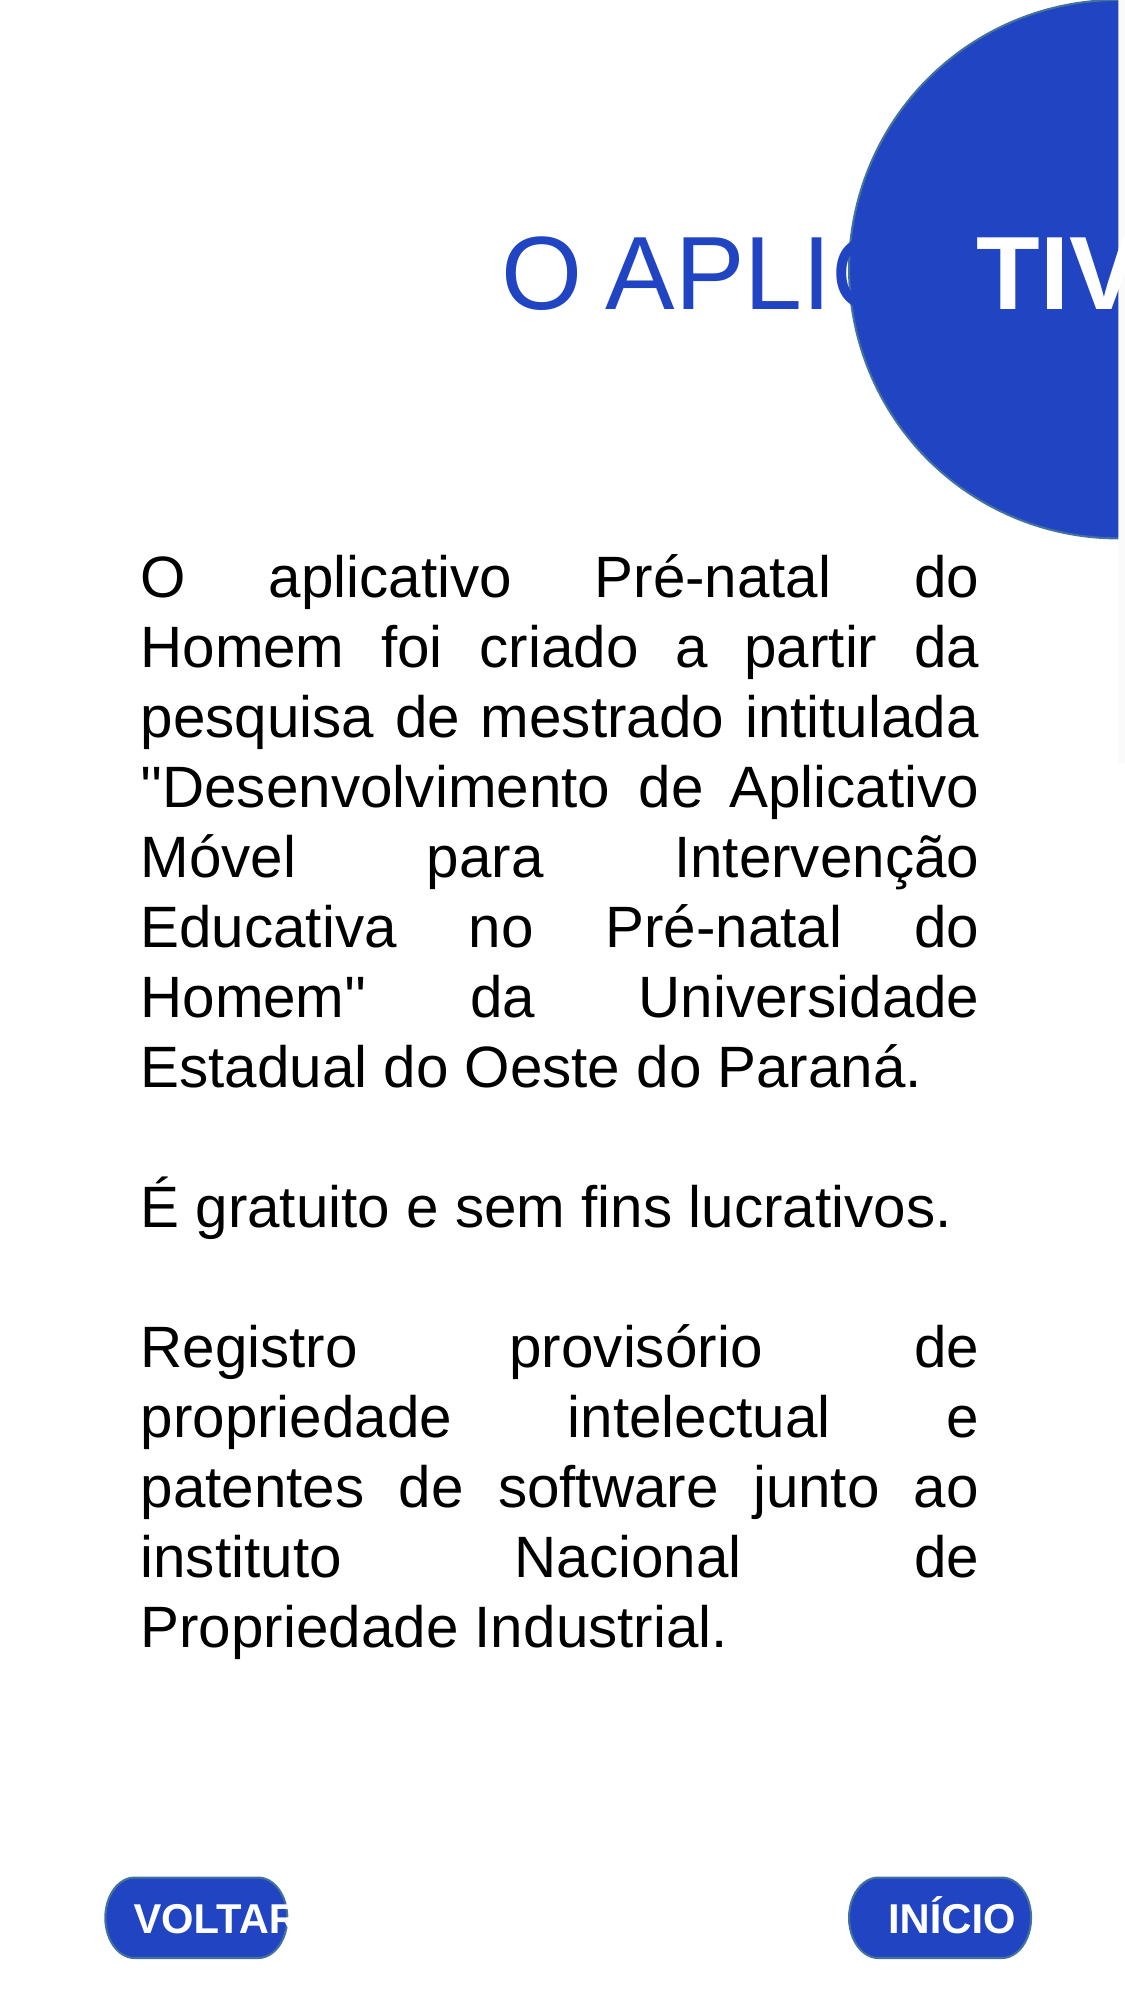

O APLICATIVO
O aplicativo Pré-natal do Homem foi criado a partir da pesquisa de mestrado intitulada ''Desenvolvimento de Aplicativo Móvel para Intervenção Educativa no Pré-natal do Homem'' da Universidade Estadual do Oeste do Paraná.

É gratuito e sem fins lucrativos.

Registro provisório de propriedade intelectual e patentes de software junto ao instituto Nacional de Propriedade Industrial.
REFERÊNCIAS

VOLTAR
INÍCIO